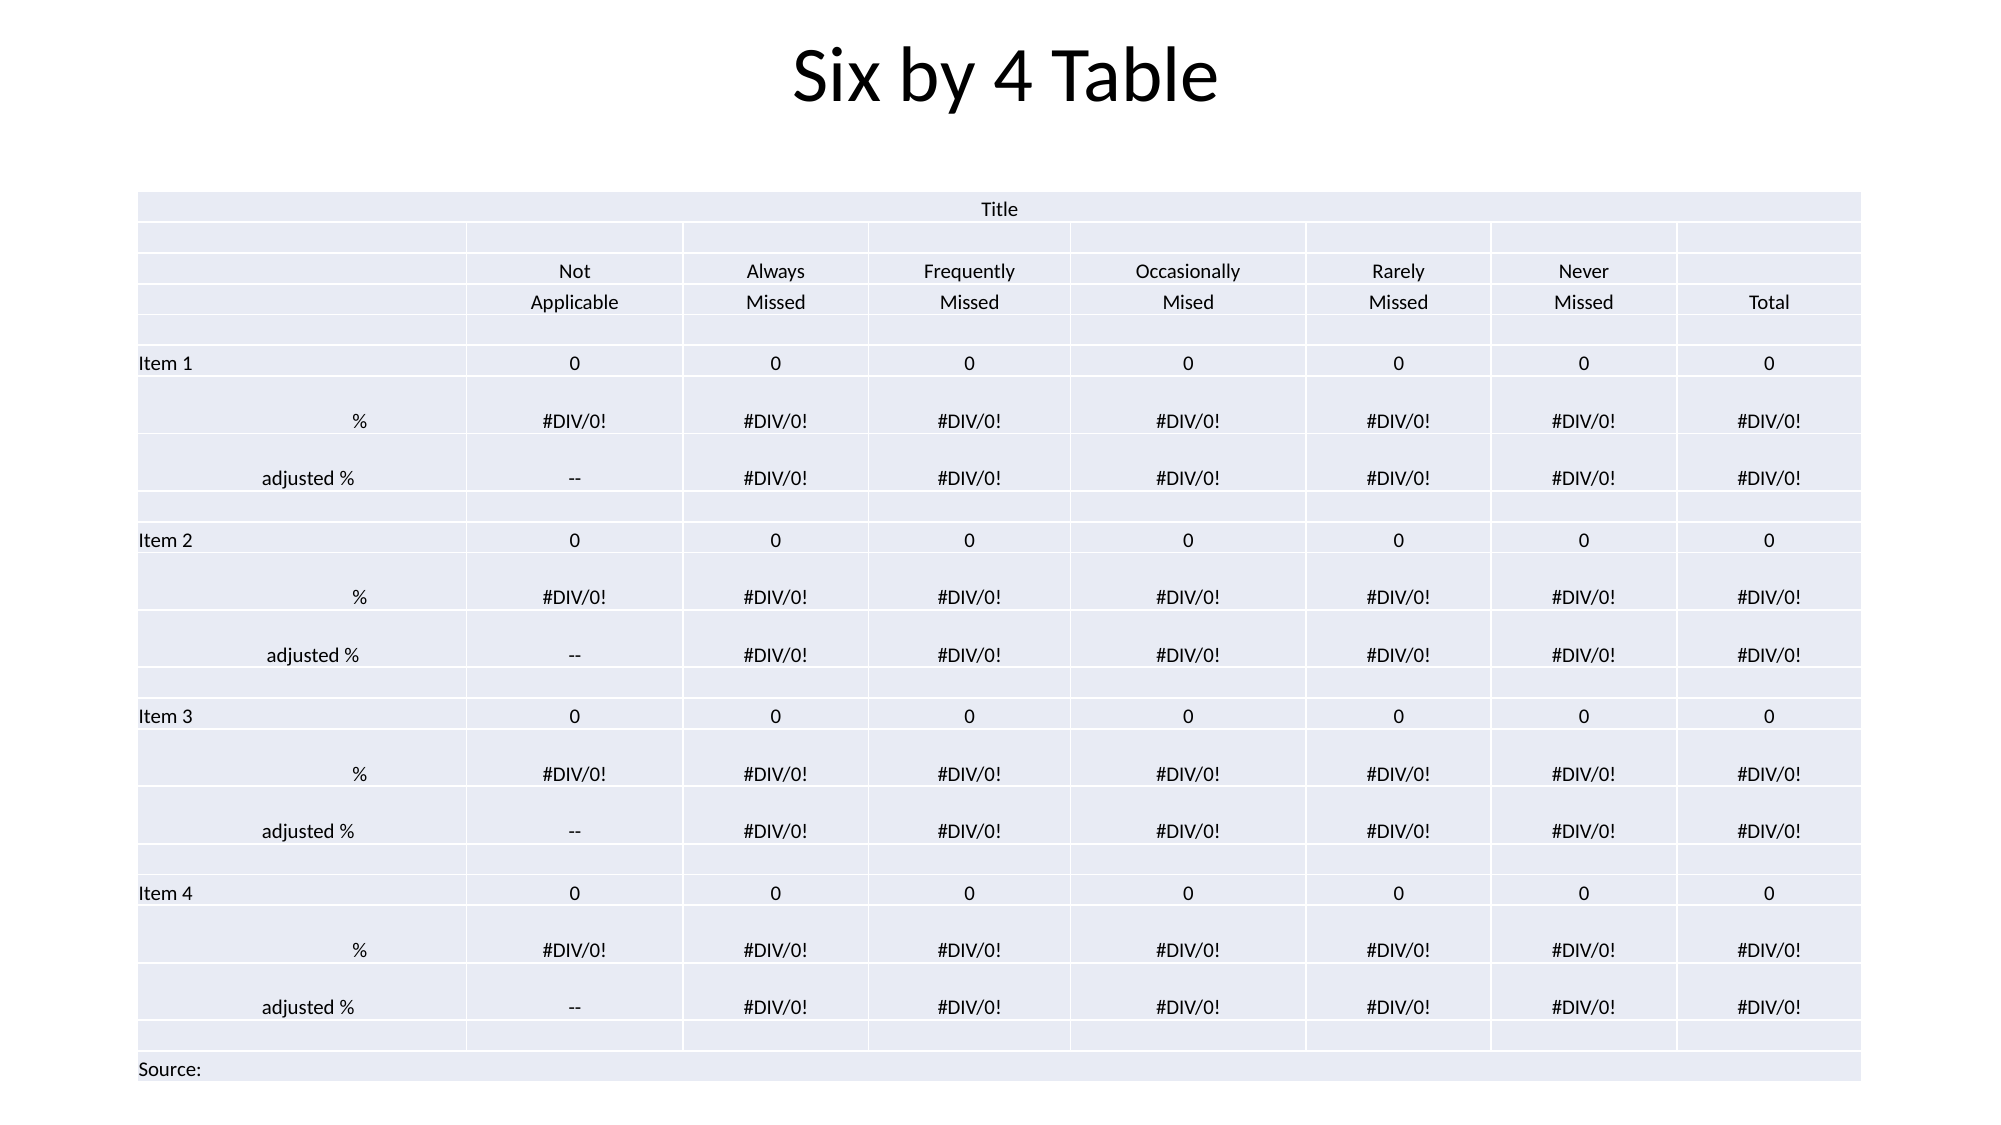

# Six by 4 Table
| Title |  |  |  |  |  |  |  |
| --- | --- | --- | --- | --- | --- | --- | --- |
|  |  |  |  |  |  |  |  |
|  | Not | Always | Frequently | Occasionally | Rarely | Never |  |
|  | Applicable | Missed | Missed | Mised | Missed | Missed | Total |
|  |  |  |  |  |  |  |  |
| Item 1 | 0 | 0 | 0 | 0 | 0 | 0 | 0 |
| % | #DIV/0! | #DIV/0! | #DIV/0! | #DIV/0! | #DIV/0! | #DIV/0! | #DIV/0! |
| adjusted % | -- | #DIV/0! | #DIV/0! | #DIV/0! | #DIV/0! | #DIV/0! | #DIV/0! |
|  |  |  |  |  |  |  |  |
| Item 2 | 0 | 0 | 0 | 0 | 0 | 0 | 0 |
| % | #DIV/0! | #DIV/0! | #DIV/0! | #DIV/0! | #DIV/0! | #DIV/0! | #DIV/0! |
| adjusted % | -- | #DIV/0! | #DIV/0! | #DIV/0! | #DIV/0! | #DIV/0! | #DIV/0! |
|  |  |  |  |  |  |  |  |
| Item 3 | 0 | 0 | 0 | 0 | 0 | 0 | 0 |
| % | #DIV/0! | #DIV/0! | #DIV/0! | #DIV/0! | #DIV/0! | #DIV/0! | #DIV/0! |
| adjusted % | -- | #DIV/0! | #DIV/0! | #DIV/0! | #DIV/0! | #DIV/0! | #DIV/0! |
|  |  |  |  |  |  |  |  |
| Item 4 | 0 | 0 | 0 | 0 | 0 | 0 | 0 |
| % | #DIV/0! | #DIV/0! | #DIV/0! | #DIV/0! | #DIV/0! | #DIV/0! | #DIV/0! |
| adjusted % | -- | #DIV/0! | #DIV/0! | #DIV/0! | #DIV/0! | #DIV/0! | #DIV/0! |
|  |  |  |  |  |  |  |  |
| Source: |  |  |  |  |  |  |  |